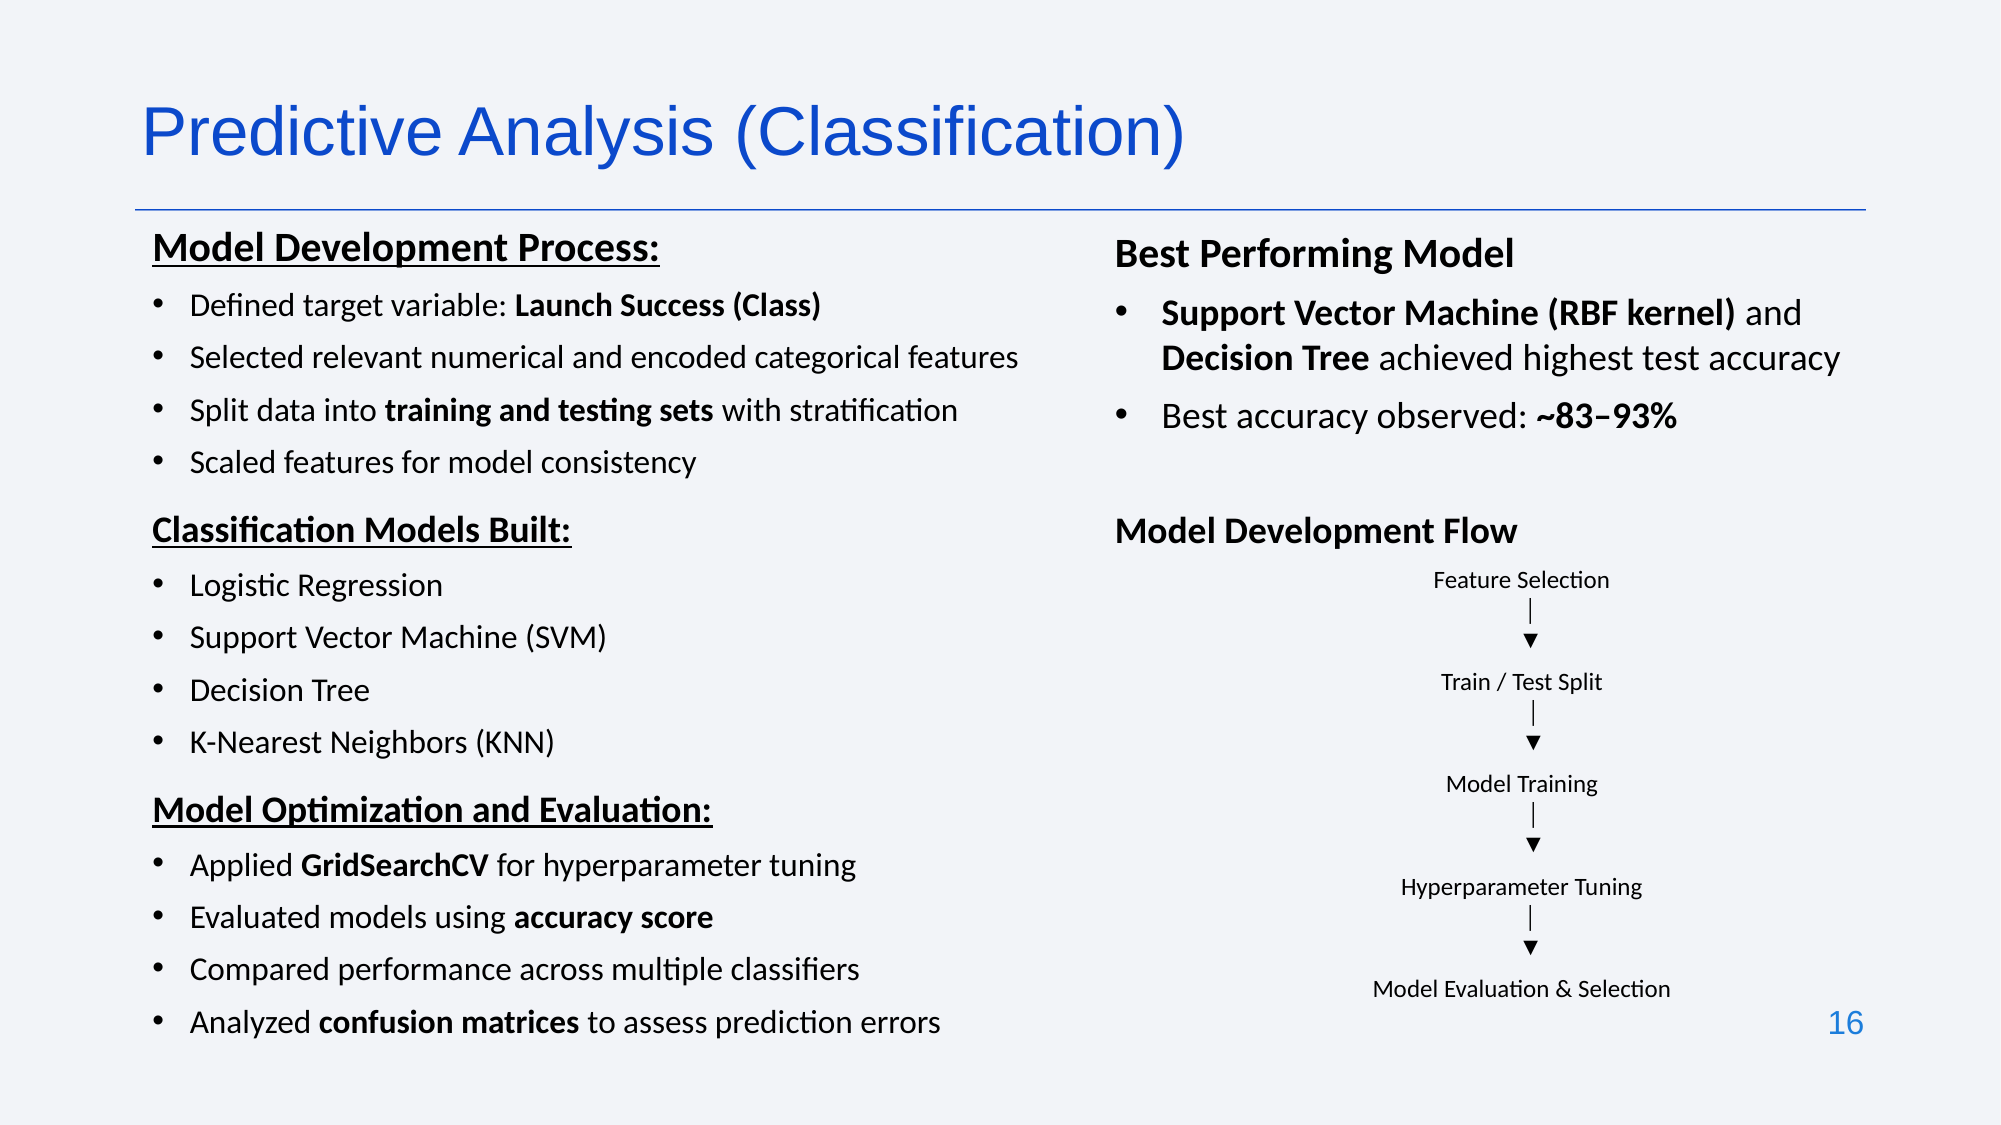

Predictive Analysis (Classification)
Model Development Process:
Defined target variable: Launch Success (Class)
Selected relevant numerical and encoded categorical features
Split data into training and testing sets with stratification
Scaled features for model consistency
Classification Models Built:
Logistic Regression
Support Vector Machine (SVM)
Decision Tree
K-Nearest Neighbors (KNN)
Model Optimization and Evaluation:
Applied GridSearchCV for hyperparameter tuning
Evaluated models using accuracy score
Compared performance across multiple classifiers
Analyzed confusion matrices to assess prediction errors
Best Performing Model
Support Vector Machine (RBF kernel) and Decision Tree achieved highest test accuracy
Best accuracy observed: ~83–93%

Model Development Flow
Feature Selection
   │
   ▼
Train / Test Split
    │
    ▼
Model Training
    │
    ▼
Hyperparameter Tuning
   │
   ▼
Model Evaluation & Selection
16